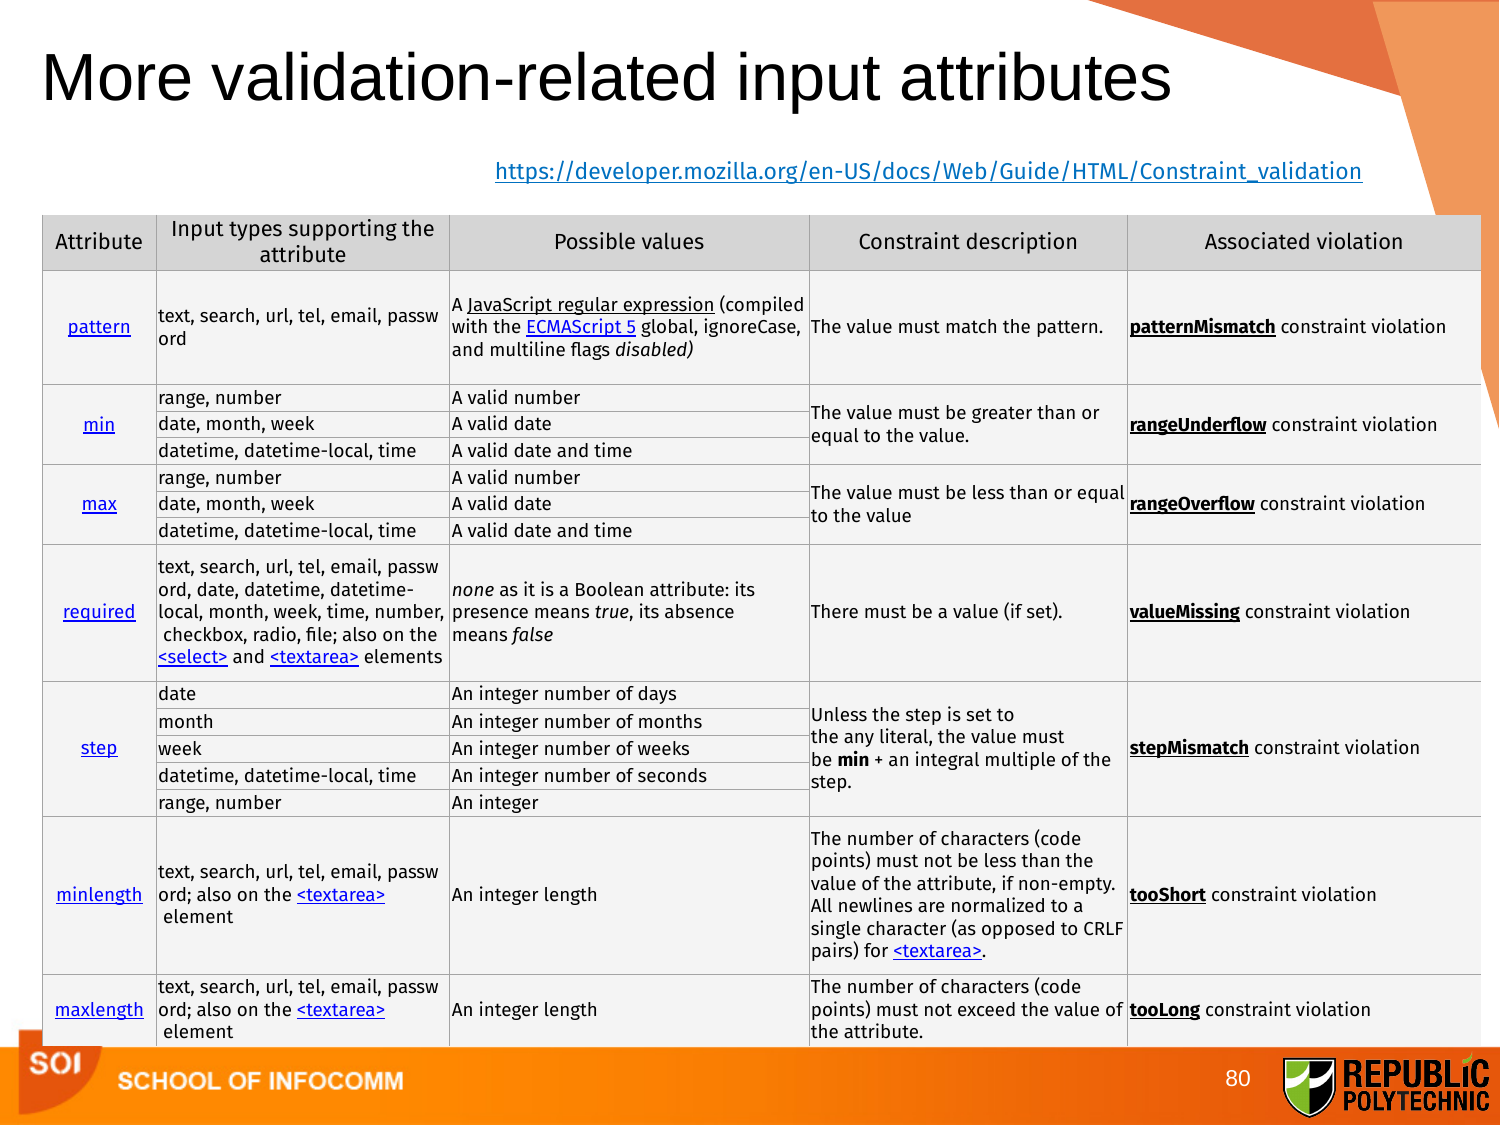

# More validation-related input attributes
https://developer.mozilla.org/en-US/docs/Web/Guide/HTML/Constraint_validation
| Attribute | Input types supporting the attribute | Possible values | Constraint description | Associated violation |
| --- | --- | --- | --- | --- |
| pattern | text, search, url, tel, email, password | A JavaScript regular expression (compiled with the ECMAScript 5 global, ignoreCase, and multiline flags disabled) | The value must match the pattern. | patternMismatch constraint violation |
| min | range, number | A valid number | The value must be greater than or equal to the value. | rangeUnderflow constraint violation |
|  | date, month, week | A valid date |  |  |
|  | datetime, datetime-local, time | A valid date and time |  |  |
| max | range, number | A valid number | The value must be less than or equal to the value | rangeOverflow constraint violation |
|  | date, month, week | A valid date |  |  |
|  | datetime, datetime-local, time | A valid date and time |  |  |
| required | text, search, url, tel, email, password, date, datetime, datetime-local, month, week, time, number, checkbox, radio, file; also on the <select> and <textarea> elements | none as it is a Boolean attribute: its presence means true, its absence means false | There must be a value (if set). | valueMissing constraint violation |
| step | date | An integer number of days | Unless the step is set to the any literal, the value must be min + an integral multiple of the step. | stepMismatch constraint violation |
|  | month | An integer number of months |  |  |
|  | week | An integer number of weeks |  |  |
|  | datetime, datetime-local, time | An integer number of seconds |  |  |
|  | range, number | An integer |  |  |
| minlength | text, search, url, tel, email, password; also on the <textarea> element | An integer length | The number of characters (code points) must not be less than the value of the attribute, if non-empty. All newlines are normalized to a single character (as opposed to CRLF pairs) for <textarea>. | tooShort constraint violation |
| maxlength | text, search, url, tel, email, password; also on the <textarea> element | An integer length | The number of characters (code points) must not exceed the value of the attribute. | tooLong constraint violation |
80